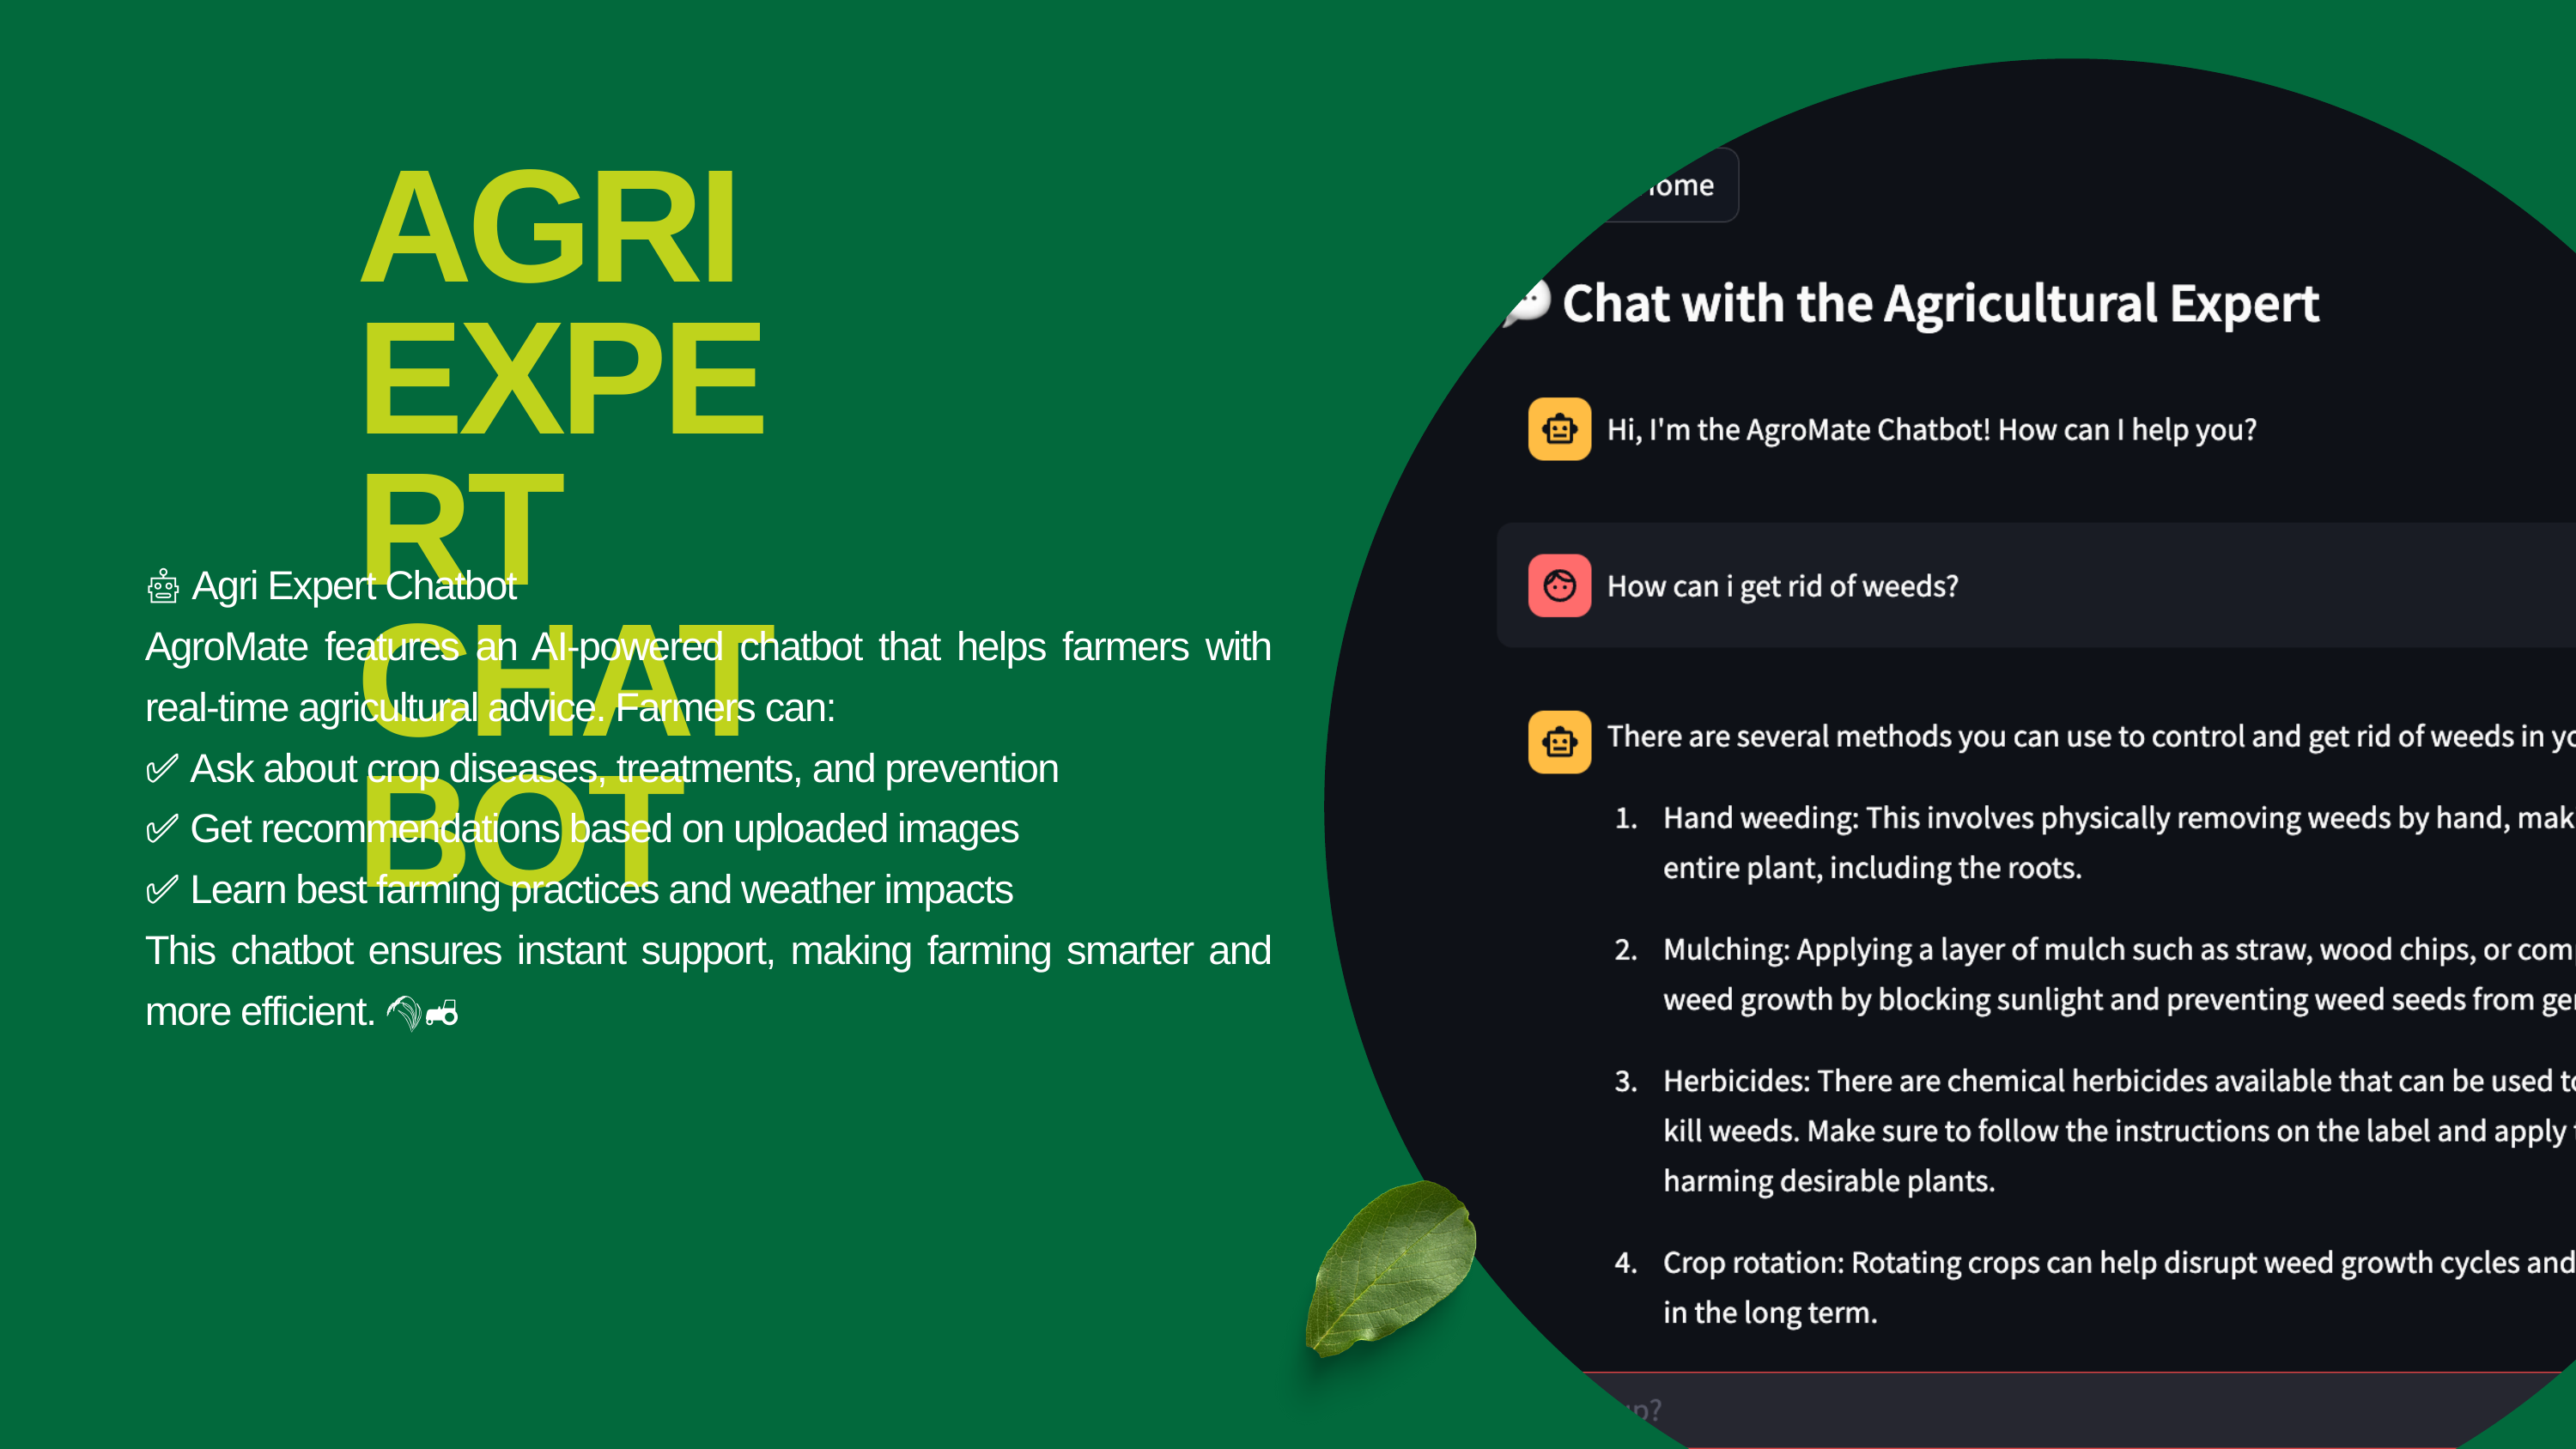

AGRI EXPERT CHATBOT
🤖 Agri Expert Chatbot
AgroMate features an AI-powered chatbot that helps farmers with real-time agricultural advice. Farmers can:
✅ Ask about crop diseases, treatments, and prevention
✅ Get recommendations based on uploaded images
✅ Learn best farming practices and weather impacts
This chatbot ensures instant support, making farming smarter and more efficient. 🌾🚜